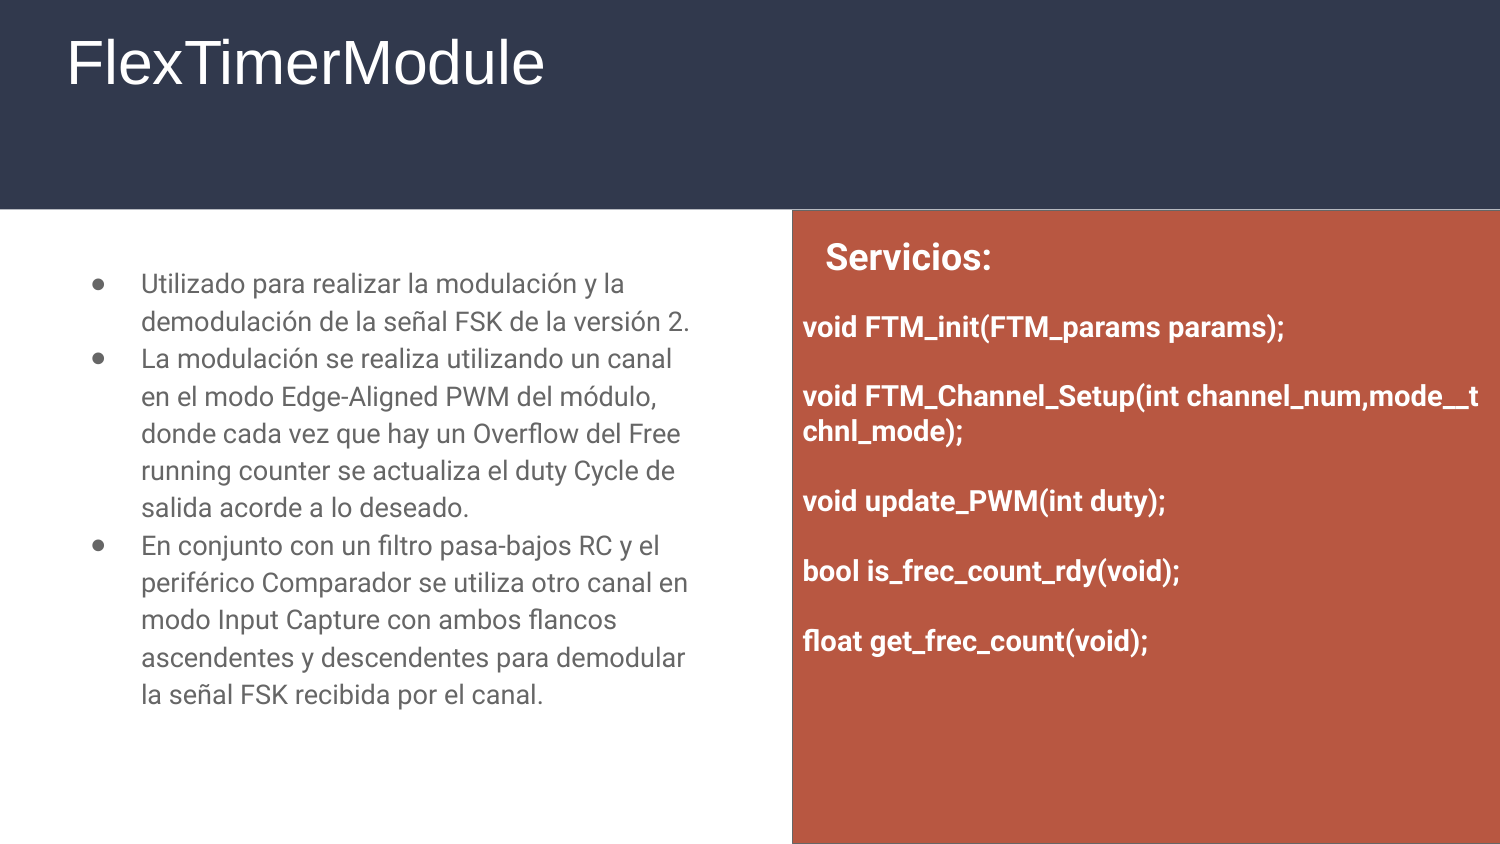

# FlexTimerModule

Servicios:
Utilizado para realizar la modulación y la demodulación de la señal FSK de la versión 2.
La modulación se realiza utilizando un canal en el modo Edge-Aligned PWM del módulo, donde cada vez que hay un Overflow del Free running counter se actualiza el duty Cycle de salida acorde a lo deseado.
En conjunto con un filtro pasa-bajos RC y el periférico Comparador se utiliza otro canal en modo Input Capture con ambos flancos ascendentes y descendentes para demodular la señal FSK recibida por el canal.

void FTM_init(FTM_params params);

void FTM_Channel_Setup(int channel_num,mode__t chnl_mode);

void update_PWM(int duty);

bool is_frec_count_rdy(void);

float get_frec_count(void);